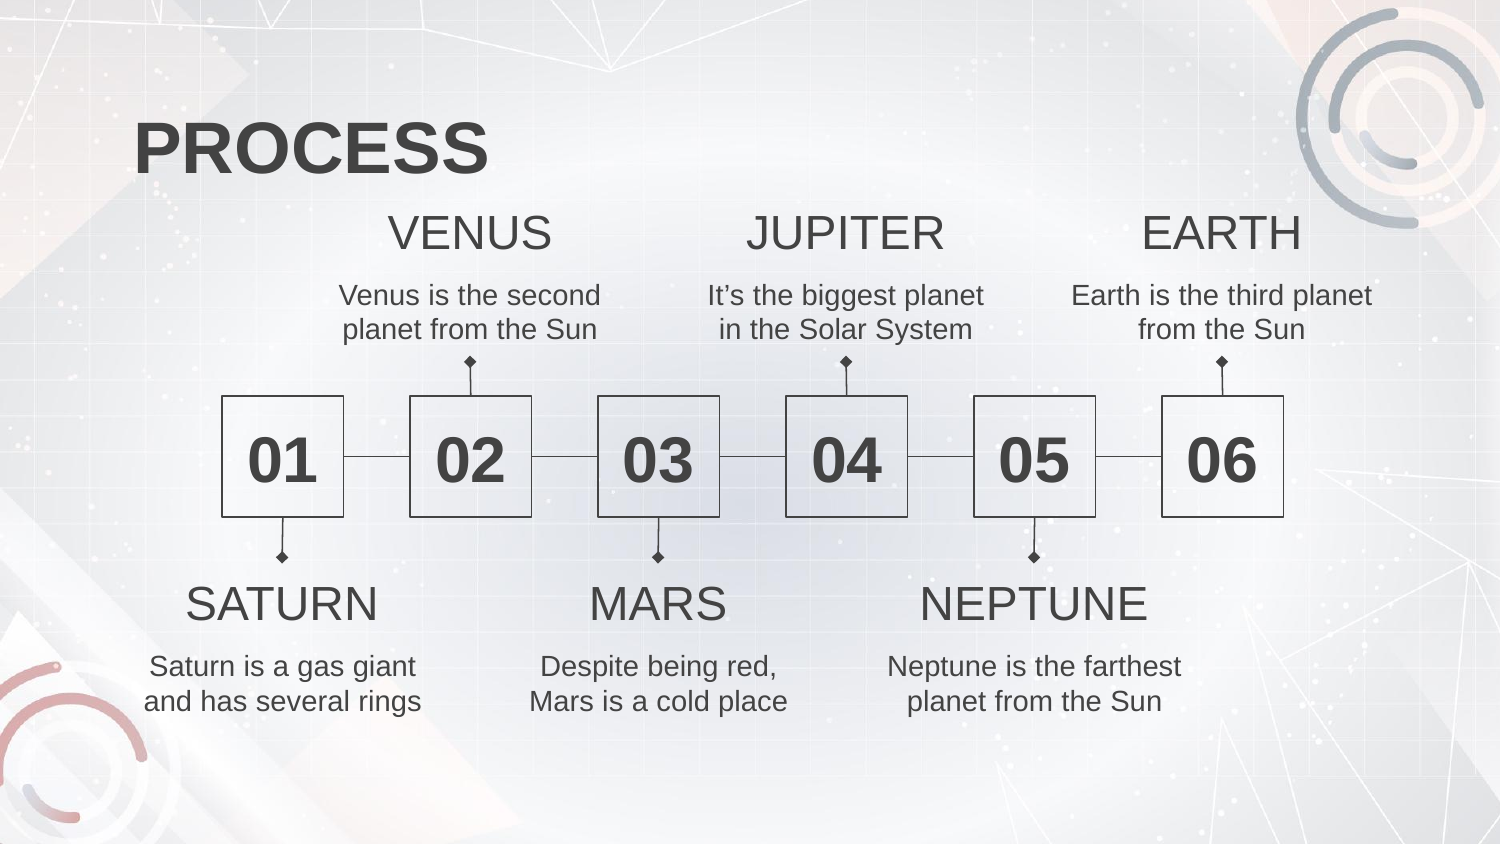

# PROCESS
VENUS
JUPITER
EARTH
Venus is the second planet from the Sun
It’s the biggest planet in the Solar System
Earth is the third planet from the Sun

01
02
03
04
05
06
SATURN
NEPTUNE
MARS
Saturn is a gas giant and has several rings
Despite being red, Mars is a cold place
Neptune is the farthest planet from the Sun